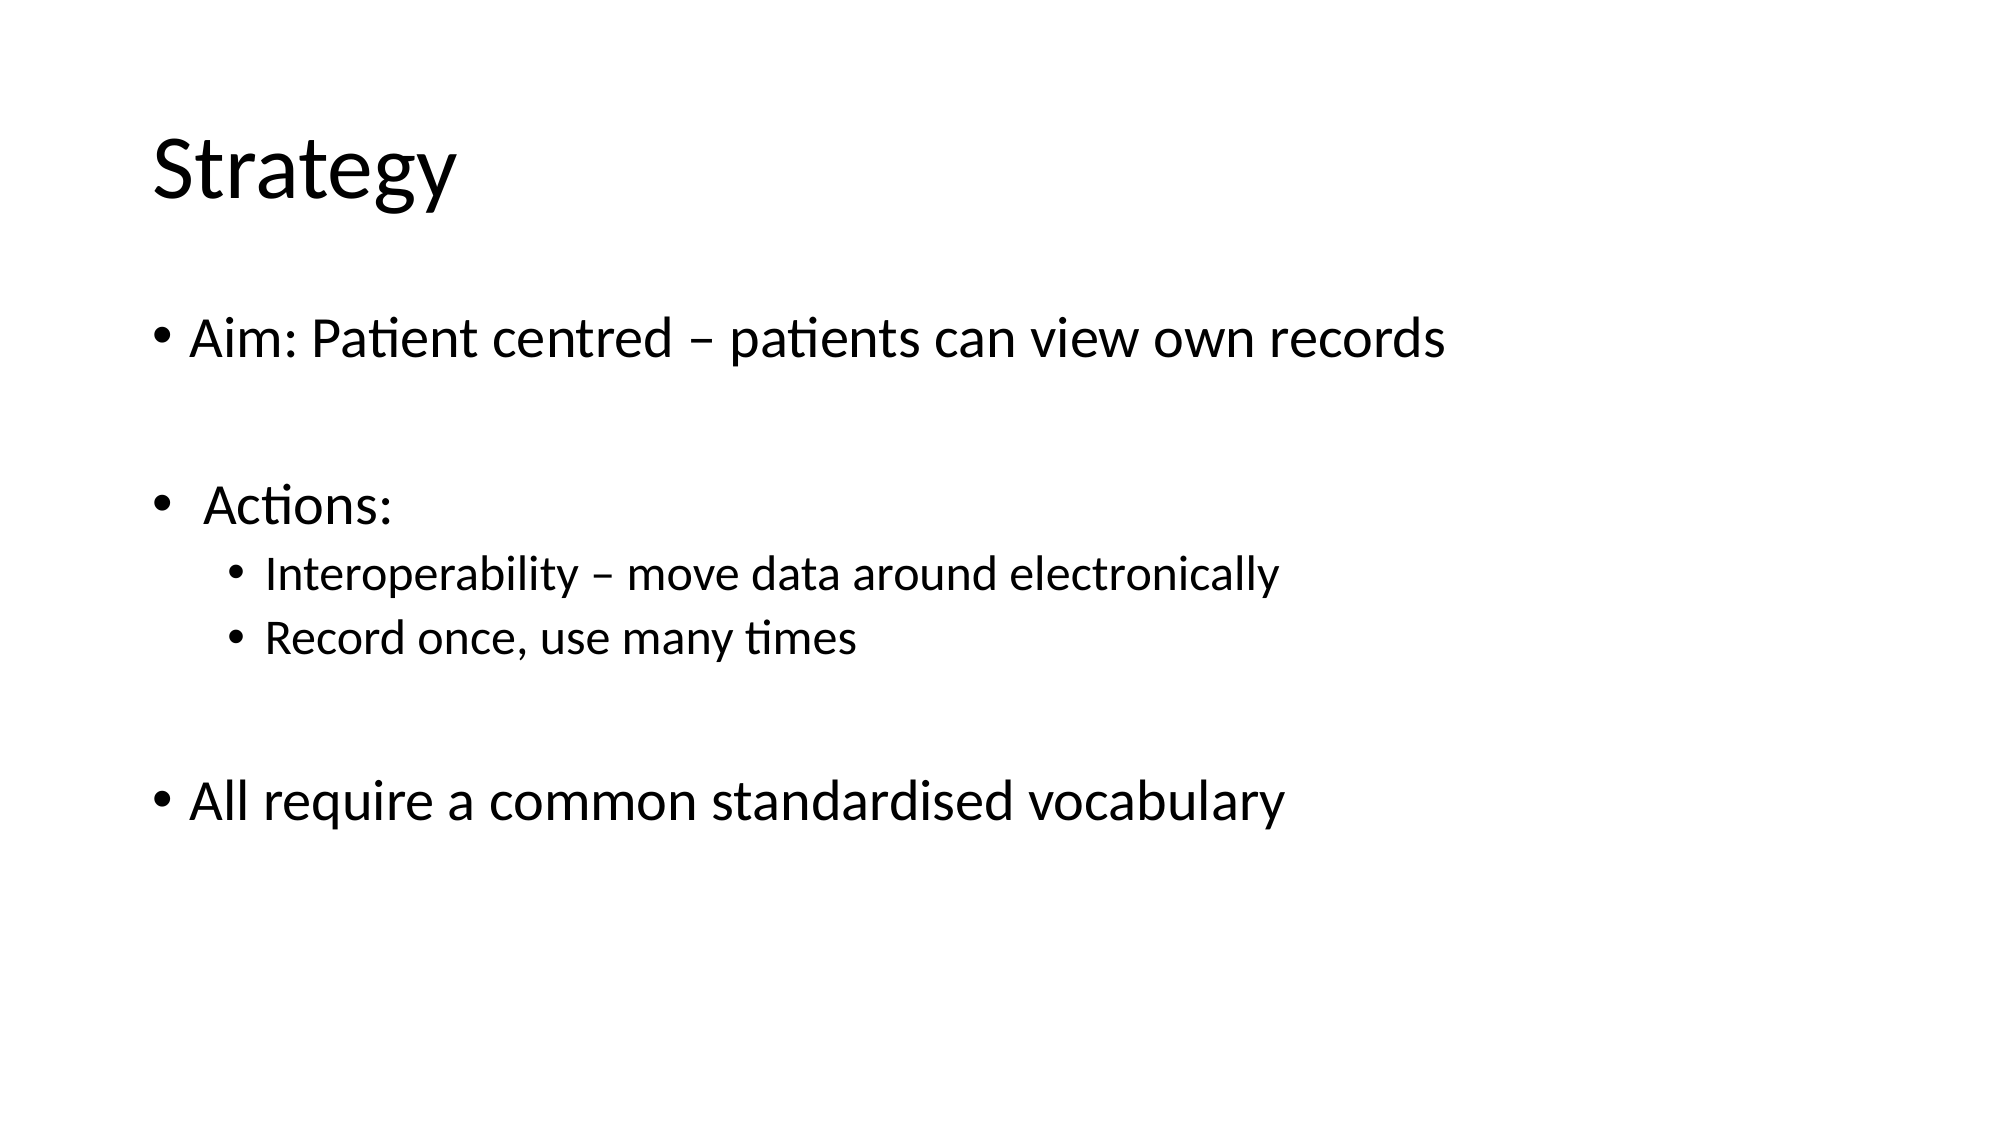

# Strategy
Aim: Patient centred – patients can view own records

 Actions:
Interoperability – move data around electronically
Record once, use many times

All require a common standardised vocabulary